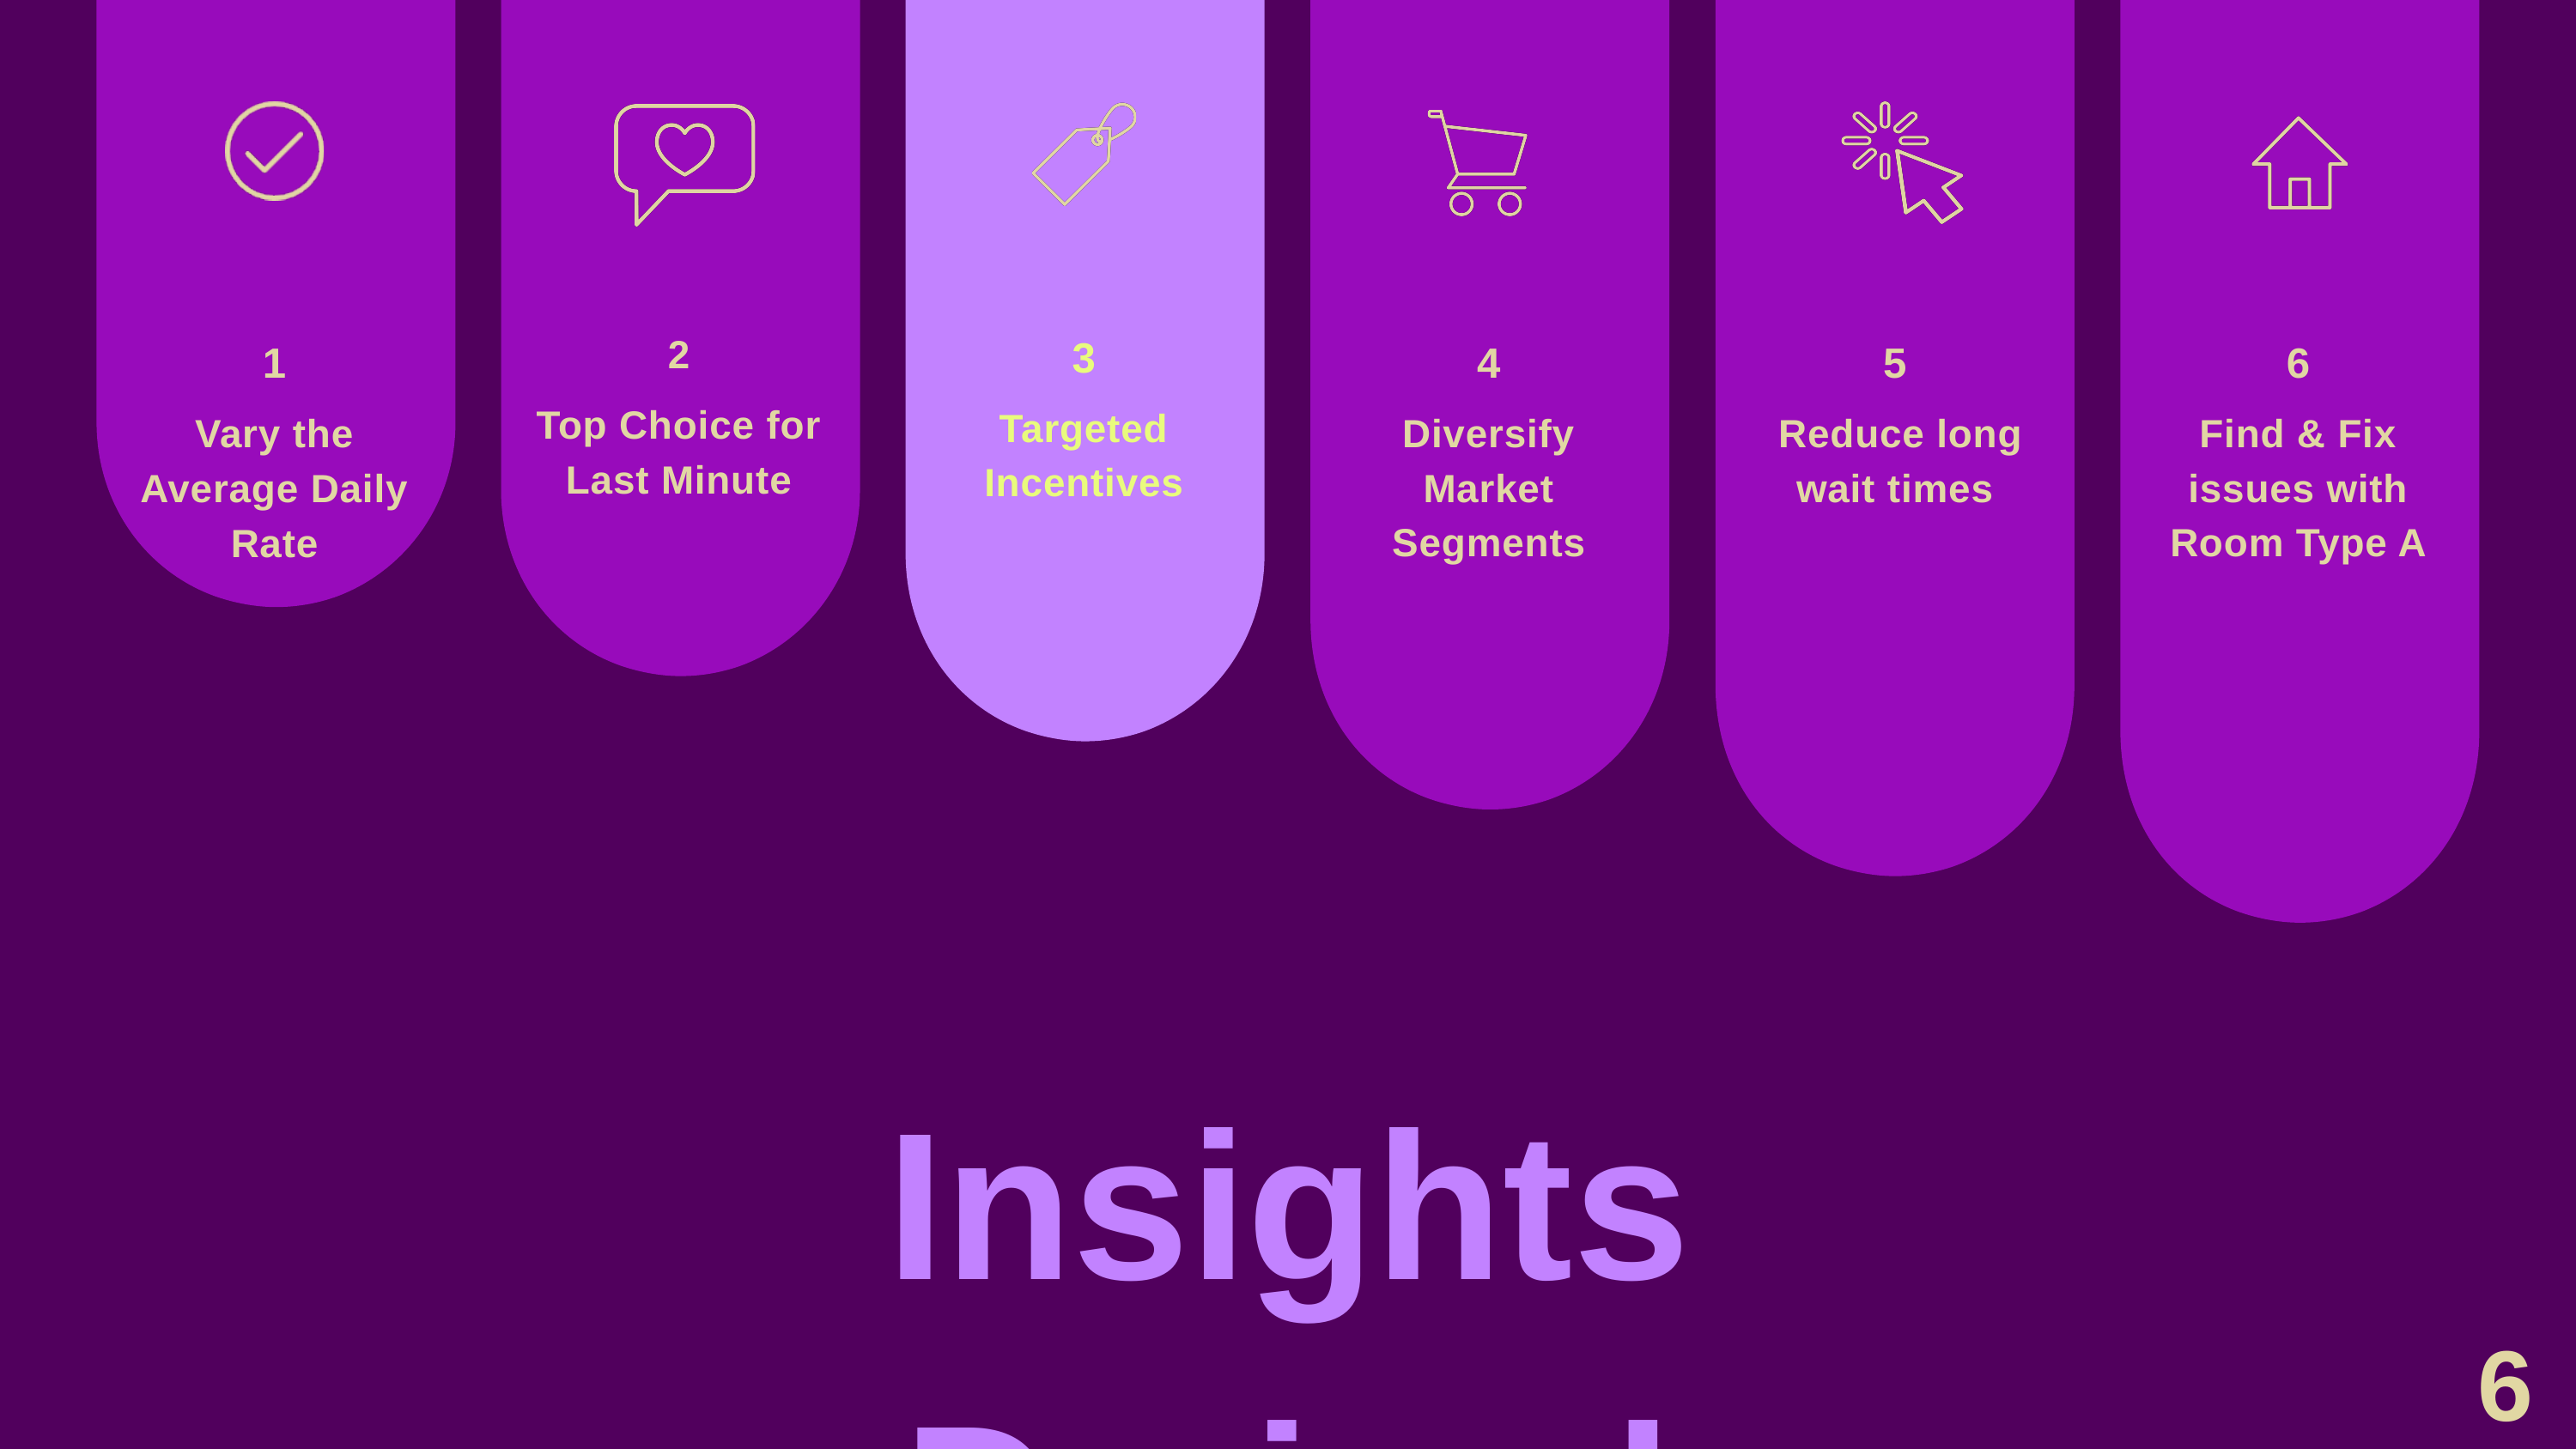

2
Top Choice for Last Minute
3
Targeted Incentives
1
Vary the Average Daily Rate
4
Diversify Market Segments
5
 Reduce long wait times
6
Find & Fix issues with Room Type A
Insights Derived
6